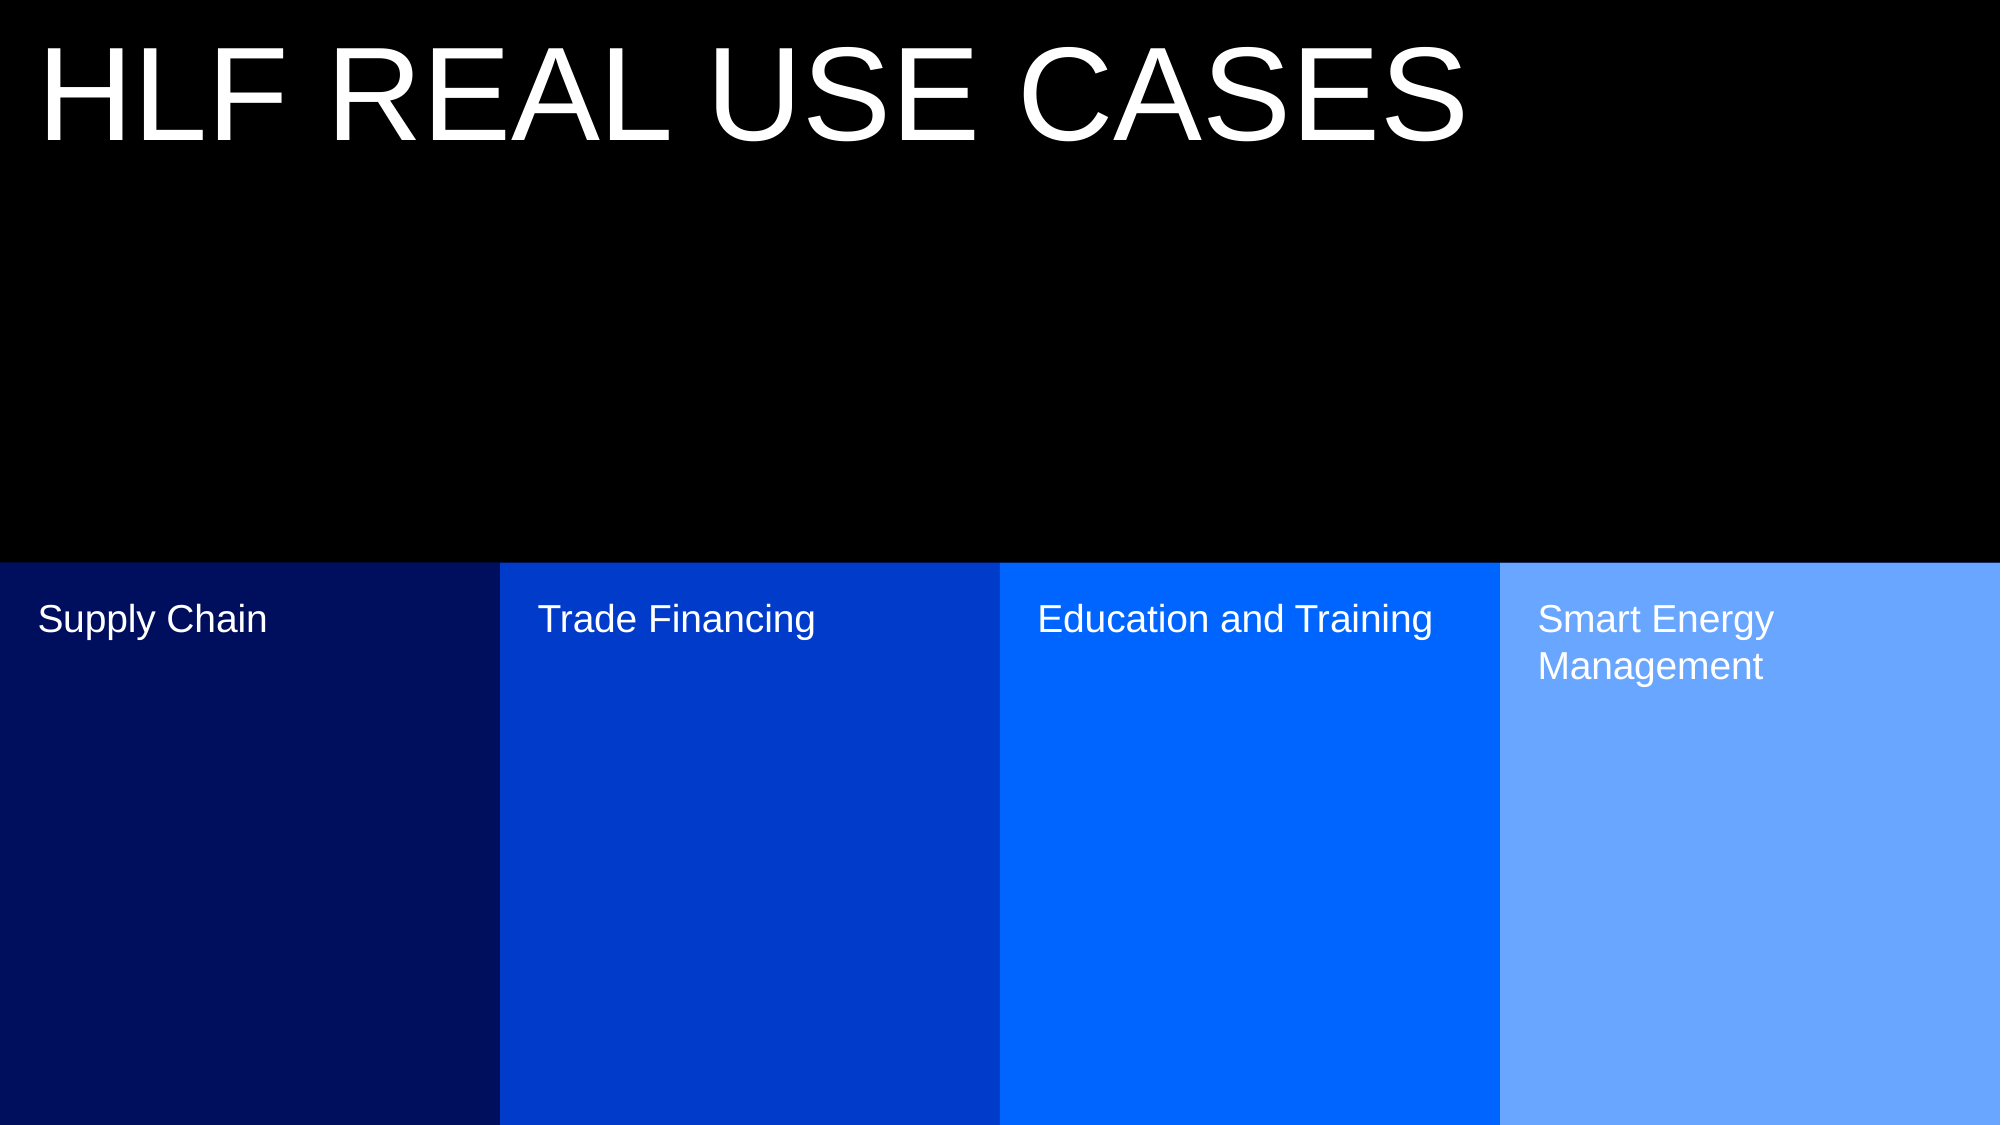

# HLF REAL USE CASES
Supply Chain
Trade Financing
Education and Training
Smart Energy Management
GTM Partnership, DBG Developer Engagement / © 2018 IBM Corporation
5